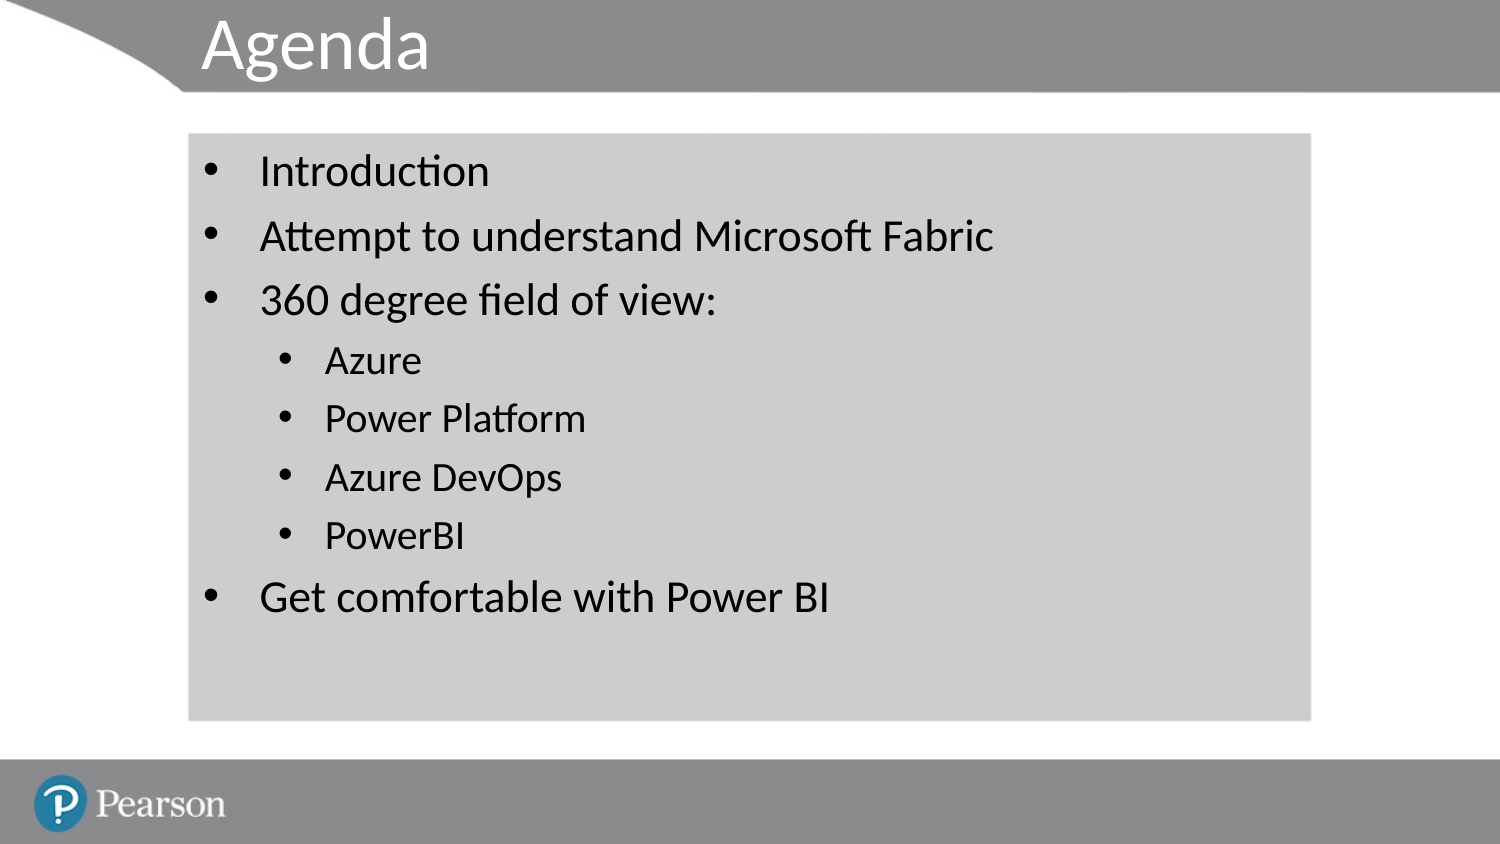

# Agenda
Introduction
Attempt to understand Microsoft Fabric
360 degree field of view:
Azure
Power Platform
Azure DevOps
PowerBI
Get comfortable with Power BI